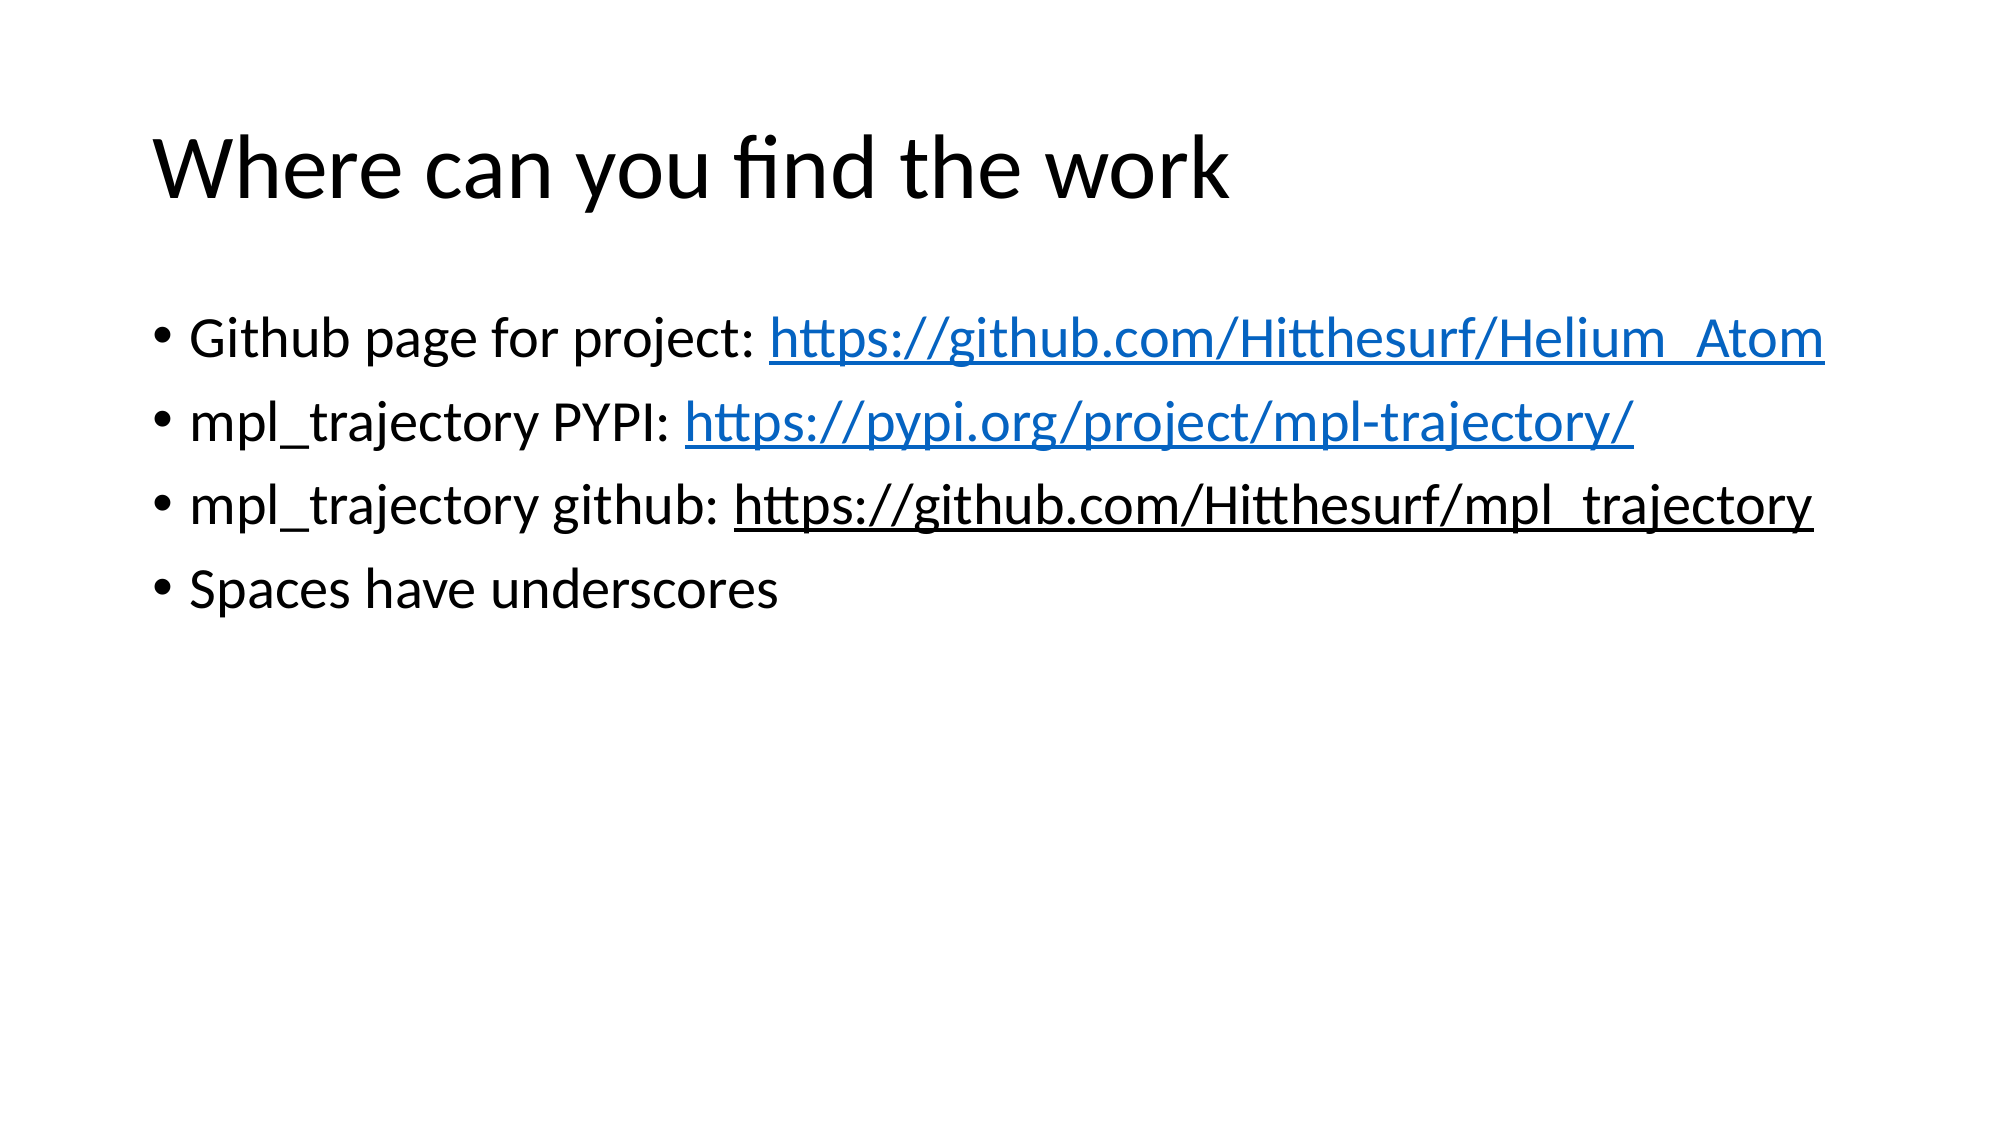

# Where can you find the work
Github page for project: https://github.com/Hitthesurf/Helium_Atom
mpl_trajectory PYPI: https://pypi.org/project/mpl-trajectory/
mpl_trajectory github: https://github.com/Hitthesurf/mpl_trajectory
Spaces have underscores